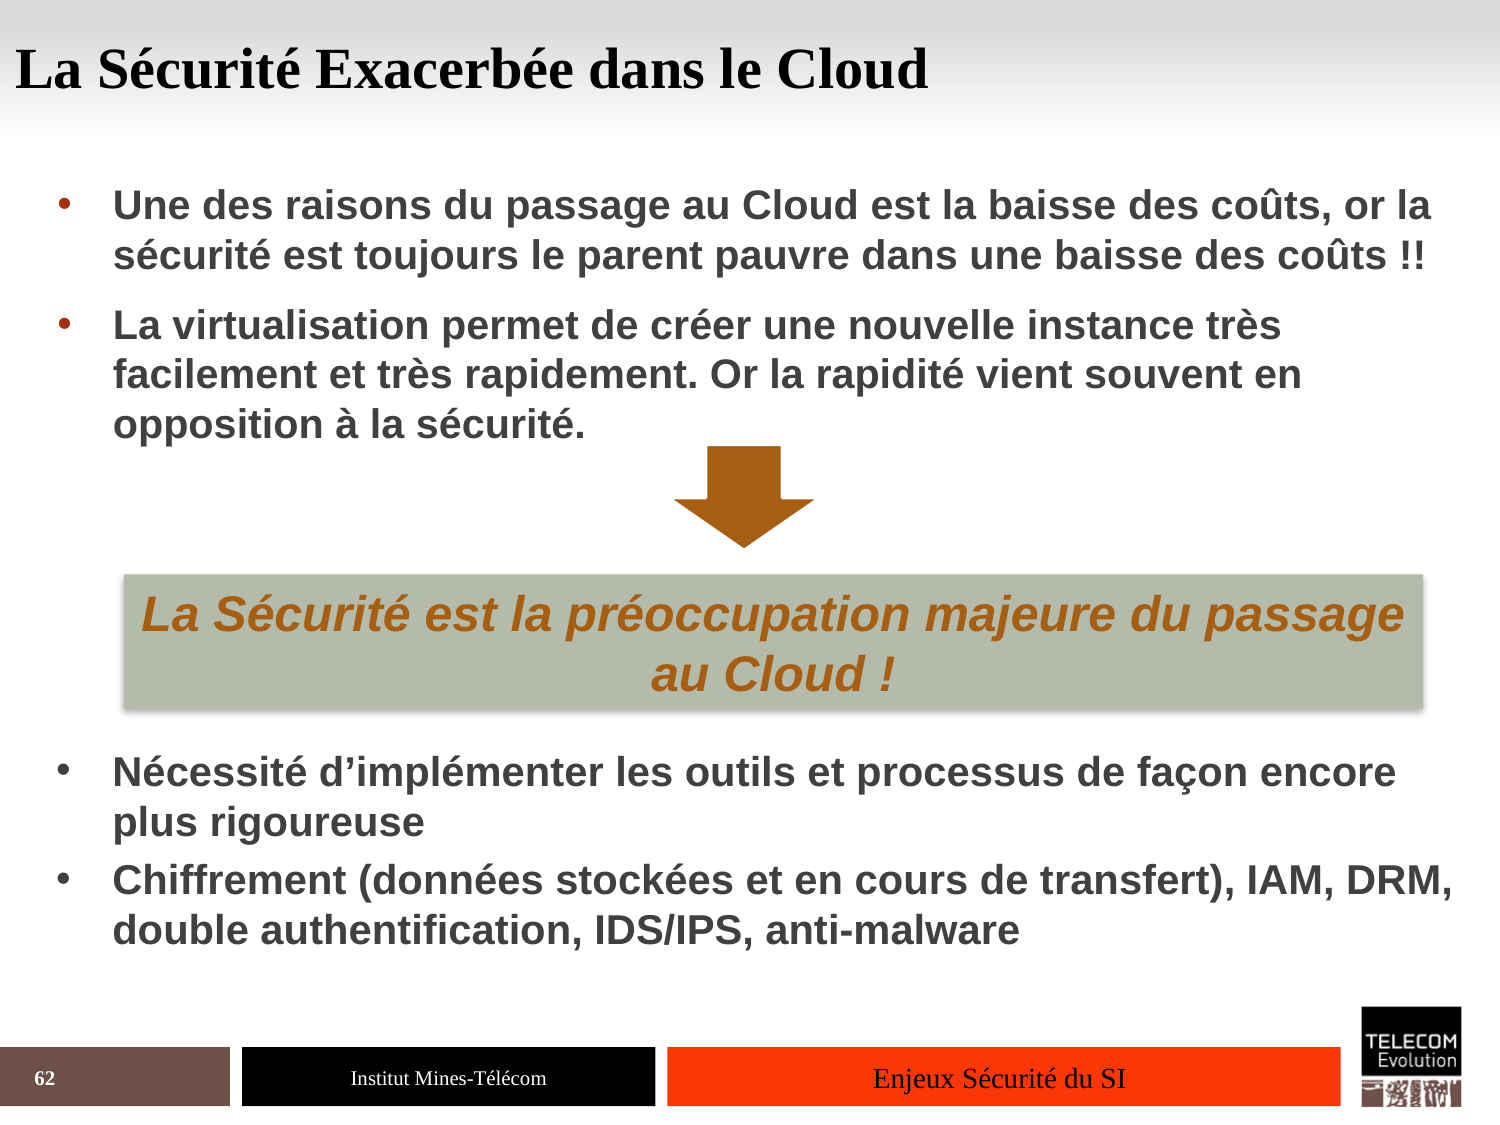

# La Sécurité Exacerbée dans le Cloud
62
Une des raisons du passage au Cloud est la baisse des coûts, or la sécurité est toujours le parent pauvre dans une baisse des coûts !!
La virtualisation permet de créer une nouvelle instance très facilement et très rapidement. Or la rapidité vient souvent en opposition à la sécurité.

La Sécurité est la préoccupation majeure du passage au Cloud !
Nécessité d’implémenter les outils et processus de façon encore plus rigoureuse
Chiffrement (données stockées et en cours de transfert), IAM, DRM, double authentification, IDS/IPS, anti-malware
Enjeux Sécurité du SI